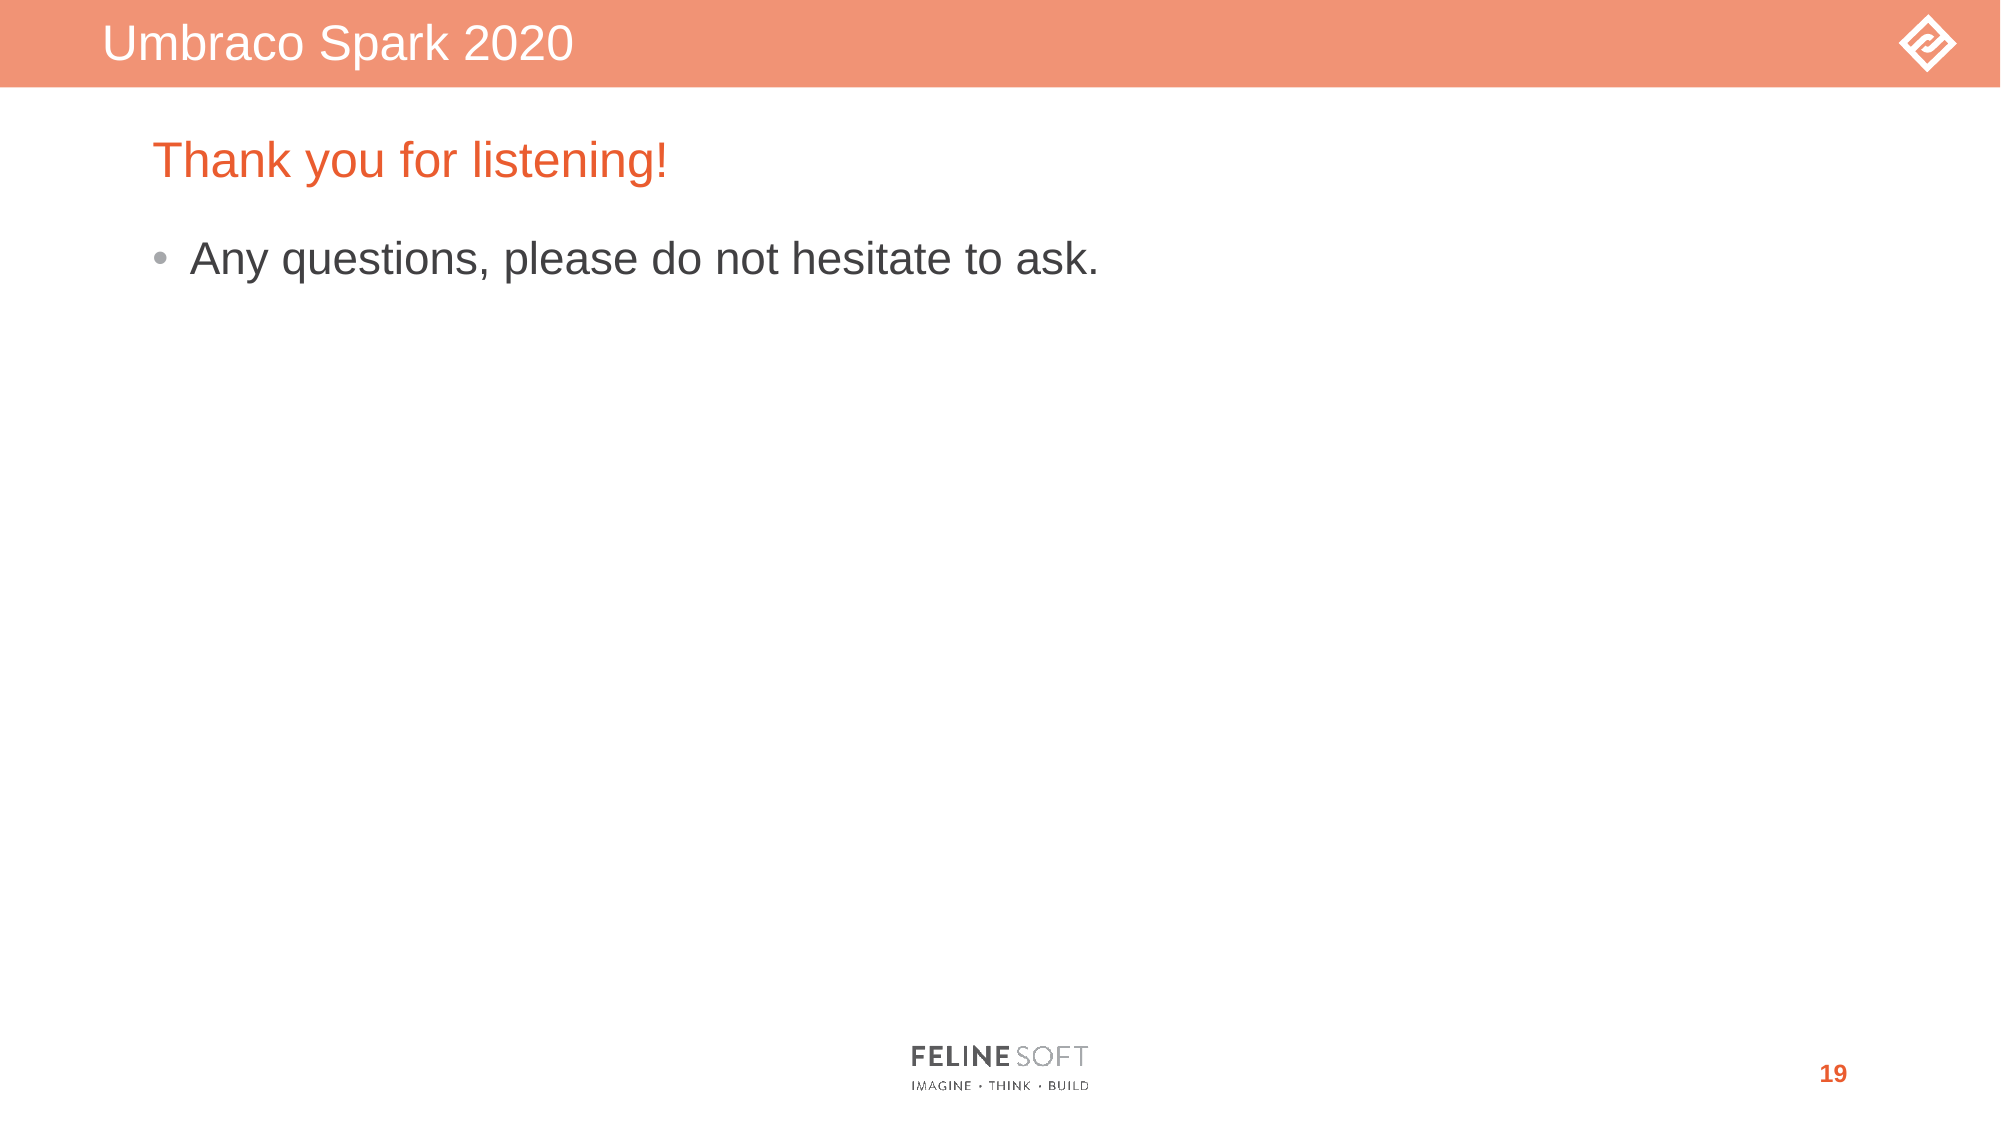

# Umbraco Spark 2020
Thank you for listening!
Any questions, please do not hesitate to ask.

19